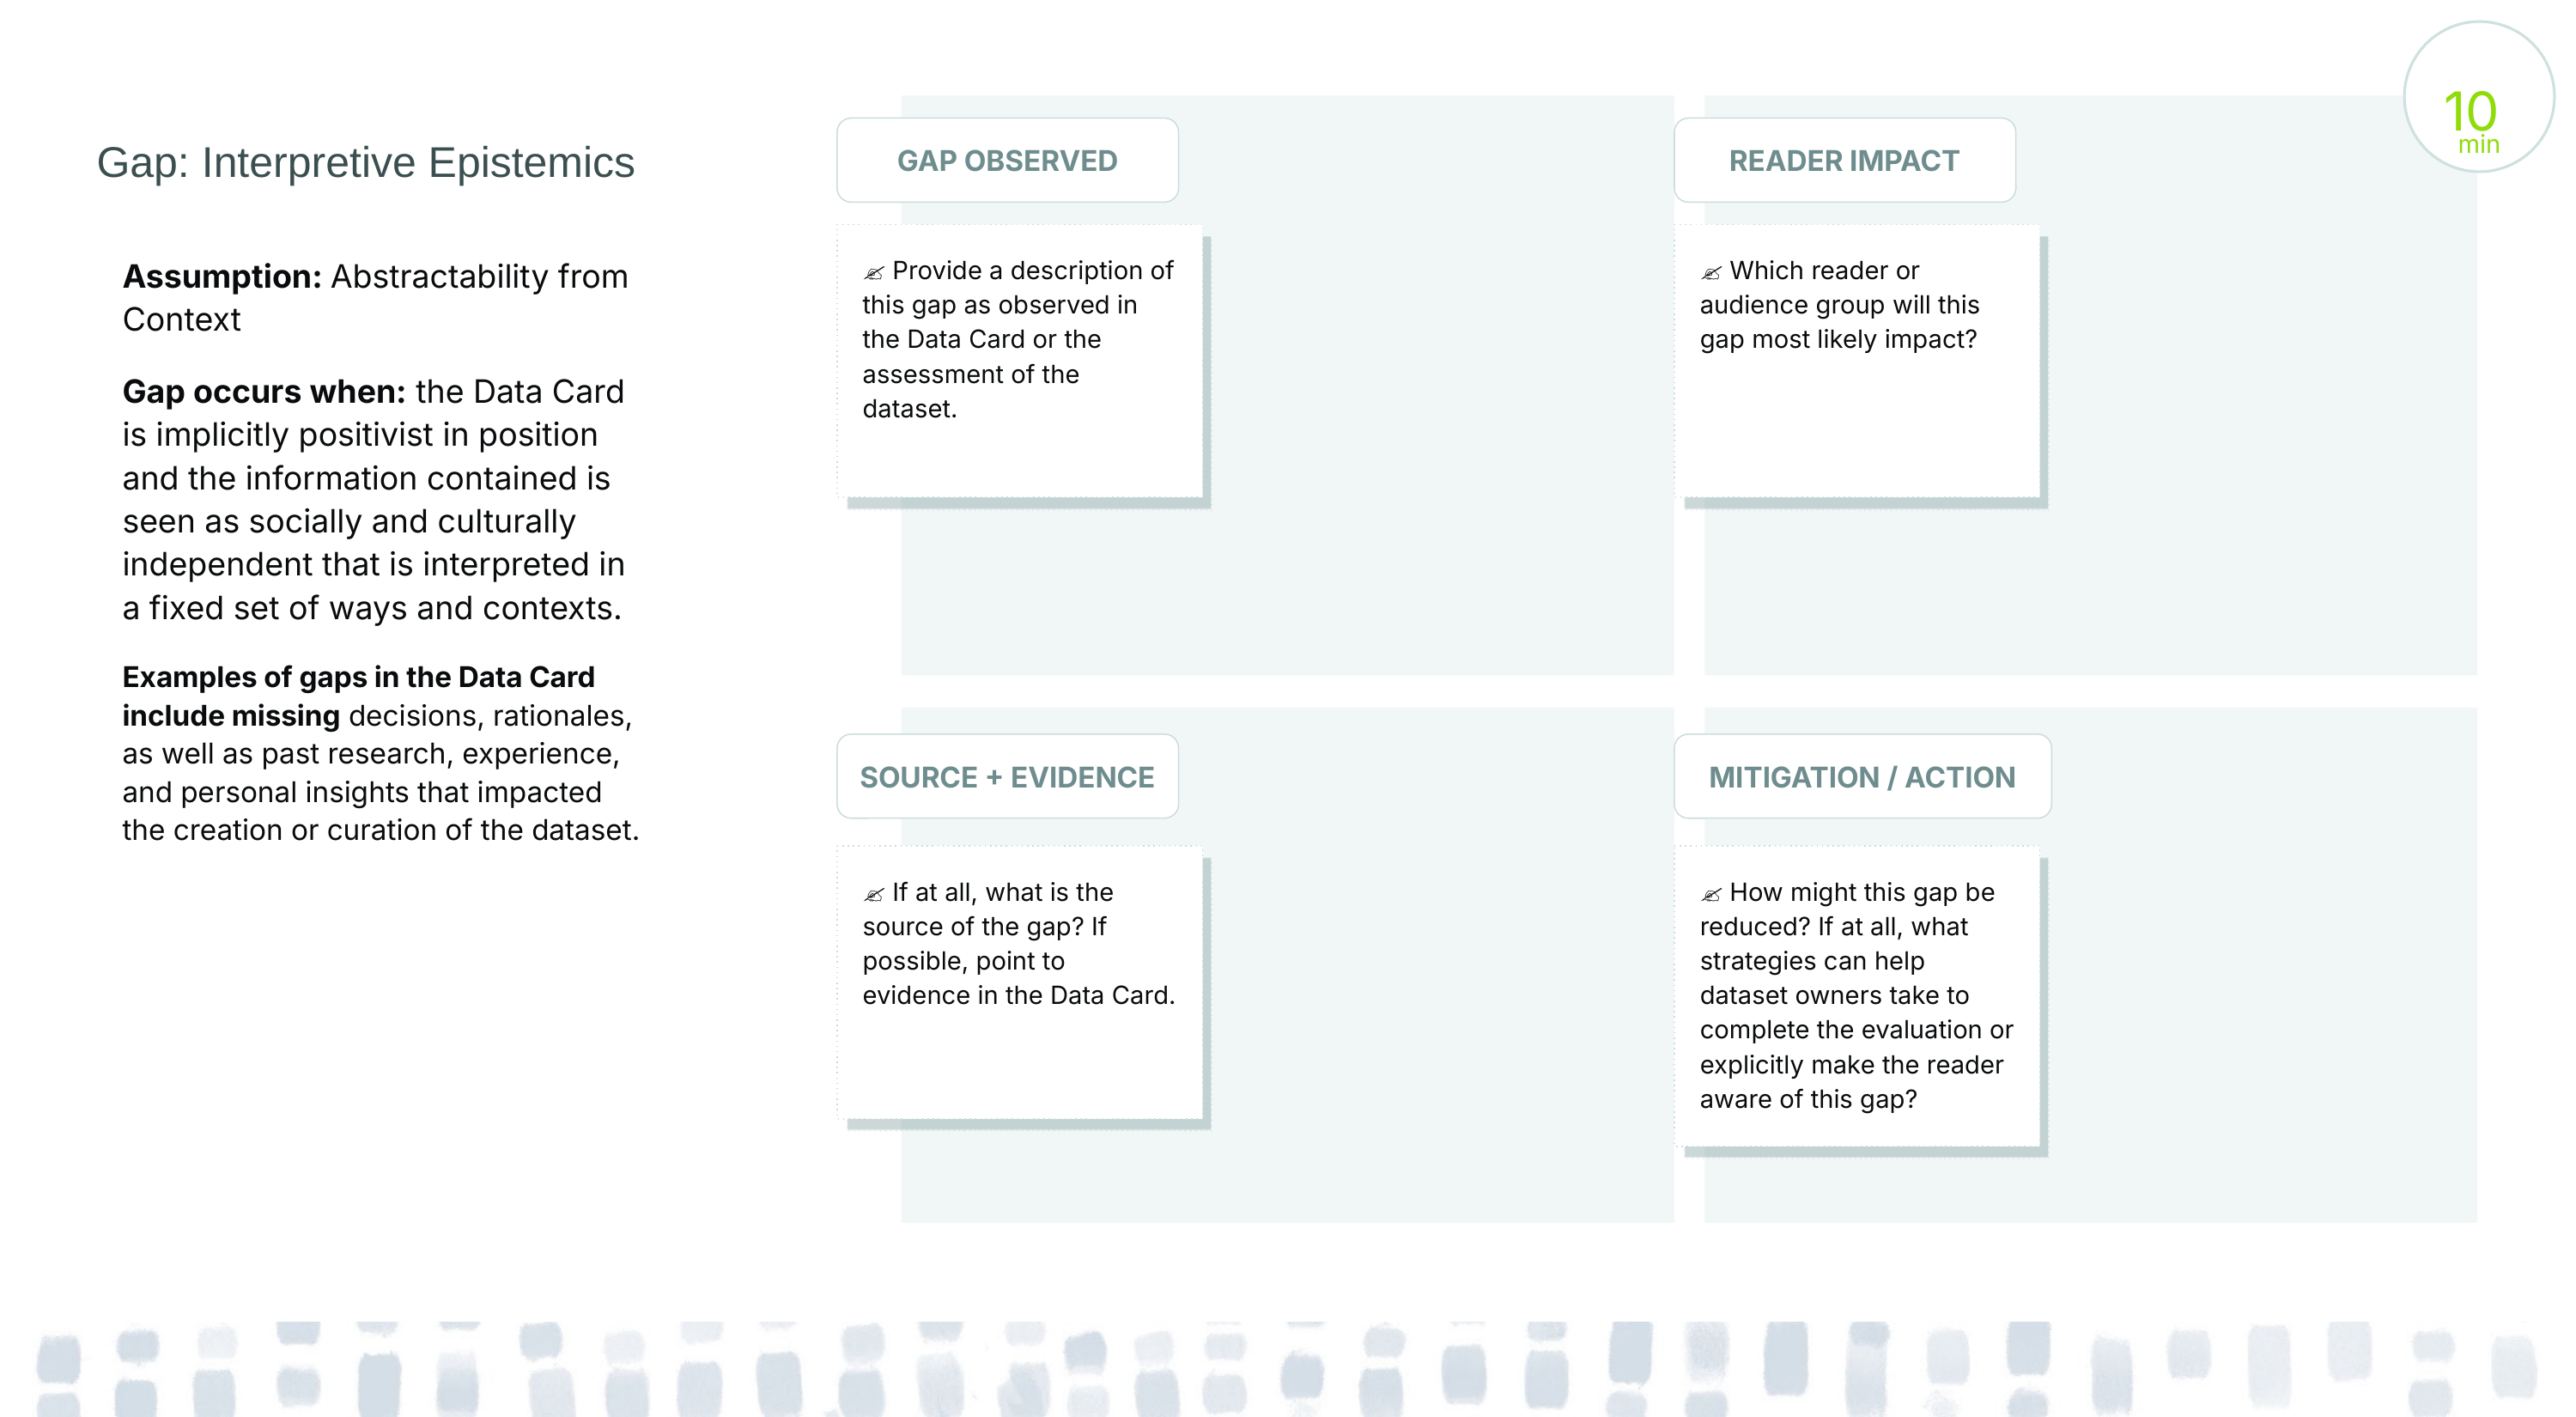

10
min
# Gap: Interpretive Epistemics

GAP OBSERVED
READER IMPACT
✍️ Provide a description of this gap as observed in the Data Card or the assessment of the dataset.
✍️ Which reader or audience group will this gap most likely impact?
Assumption: Abstractability from Context
Gap occurs when: the Data Card is implicitly positivist in position and the information contained is seen as socially and culturally independent that is interpreted in a fixed set of ways and contexts.
Examples of gaps in the Data Card include missing decisions, rationales, as well as past research, experience, and personal insights that impacted the creation or curation of the dataset.

SOURCE + EVIDENCE
MITIGATION / ACTION
✍️ If at all, what is the source of the gap? If possible, point to evidence in the Data Card.
✍️ How might this gap be reduced? If at all, what strategies can help dataset owners take to complete the evaluation or explicitly make the reader aware of this gap?